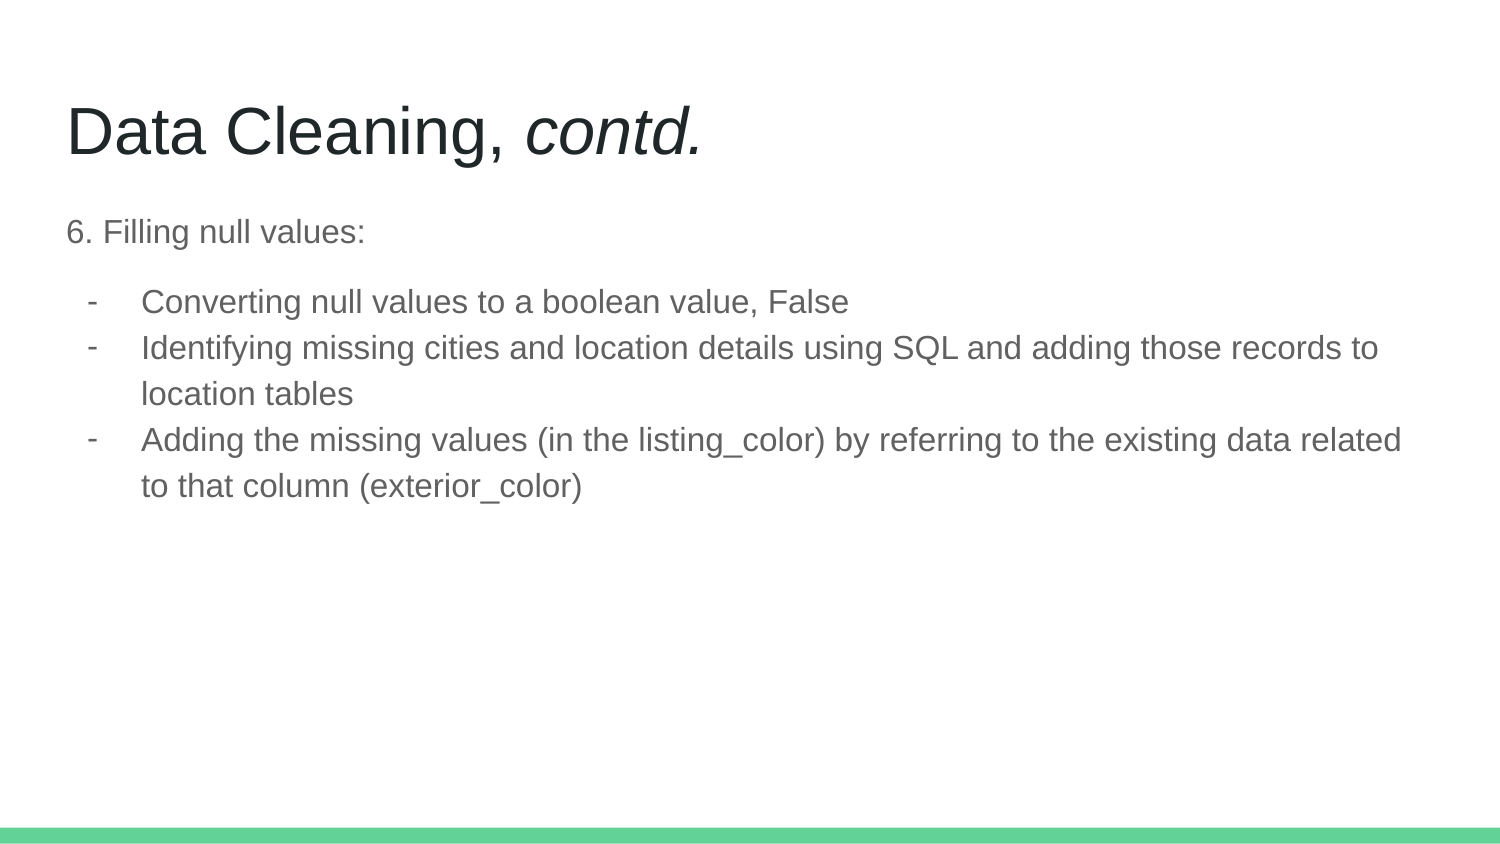

# Data Cleaning, contd.
6. Filling null values:
Converting null values to a boolean value, False
Identifying missing cities and location details using SQL and adding those records to location tables
Adding the missing values (in the listing_color) by referring to the existing data related to that column (exterior_color)